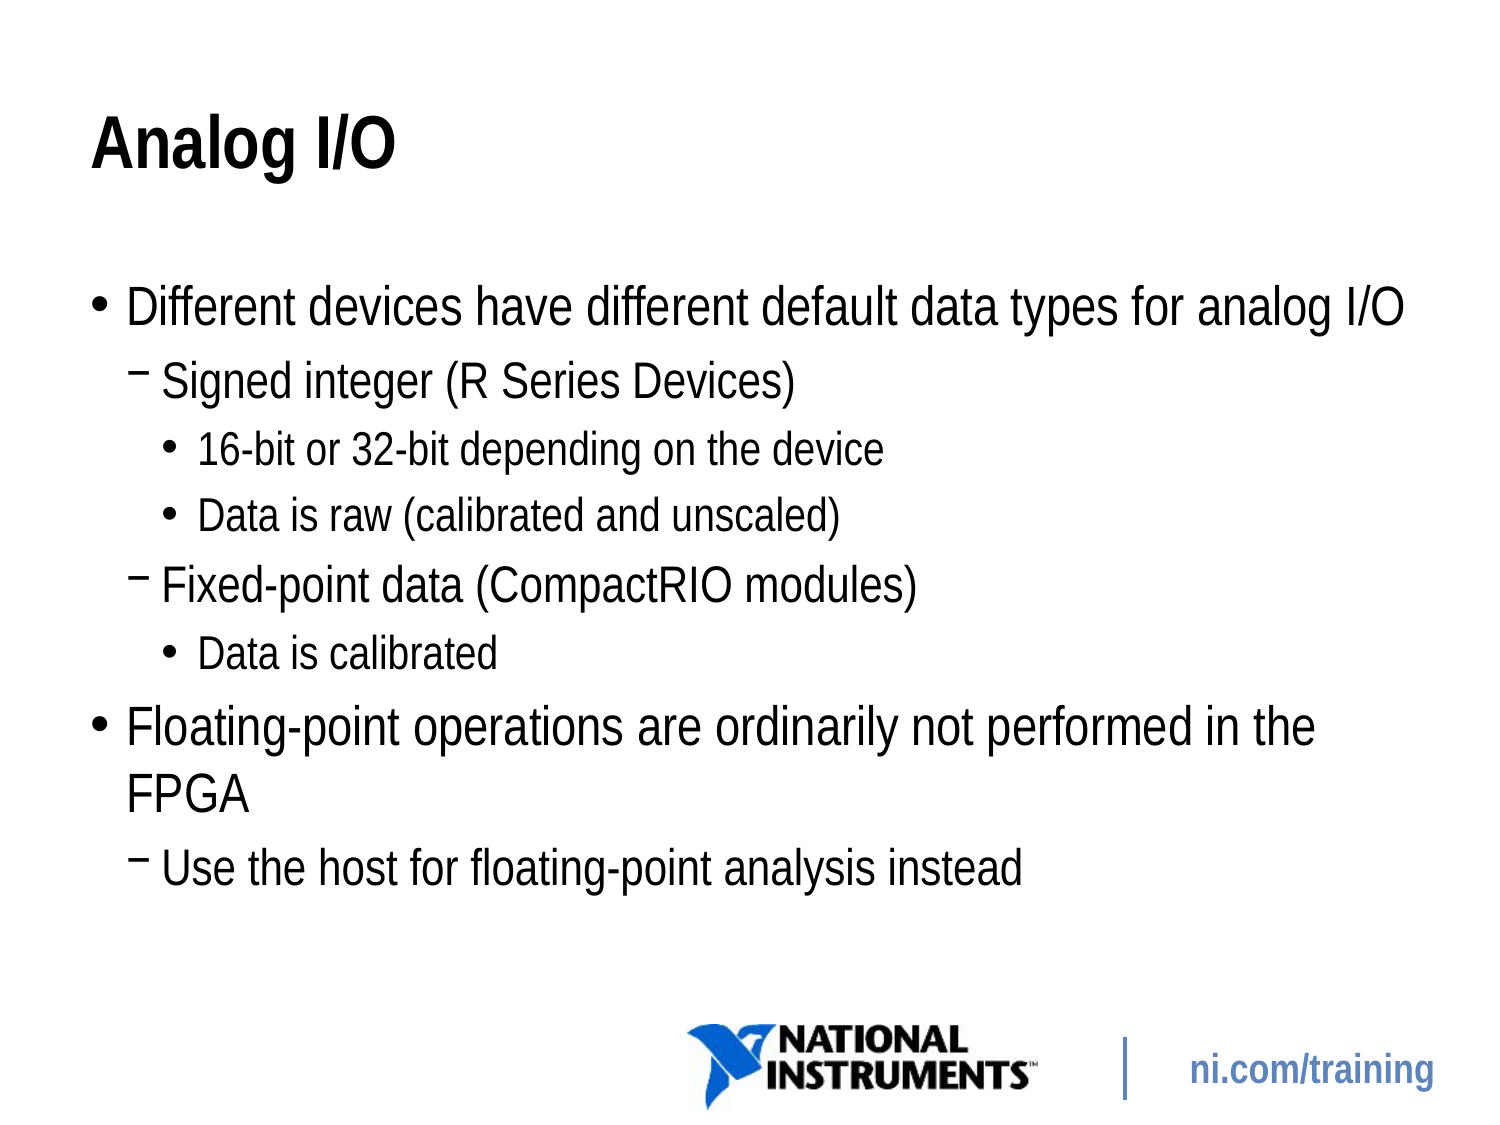

# Analog I/O
Different devices have different default data types for analog I/O
Signed integer (R Series Devices)
16-bit or 32-bit depending on the device
Data is raw (calibrated and unscaled)
Fixed-point data (CompactRIO modules)
Data is calibrated
Floating-point operations are ordinarily not performed in the FPGA
Use the host for floating-point analysis instead